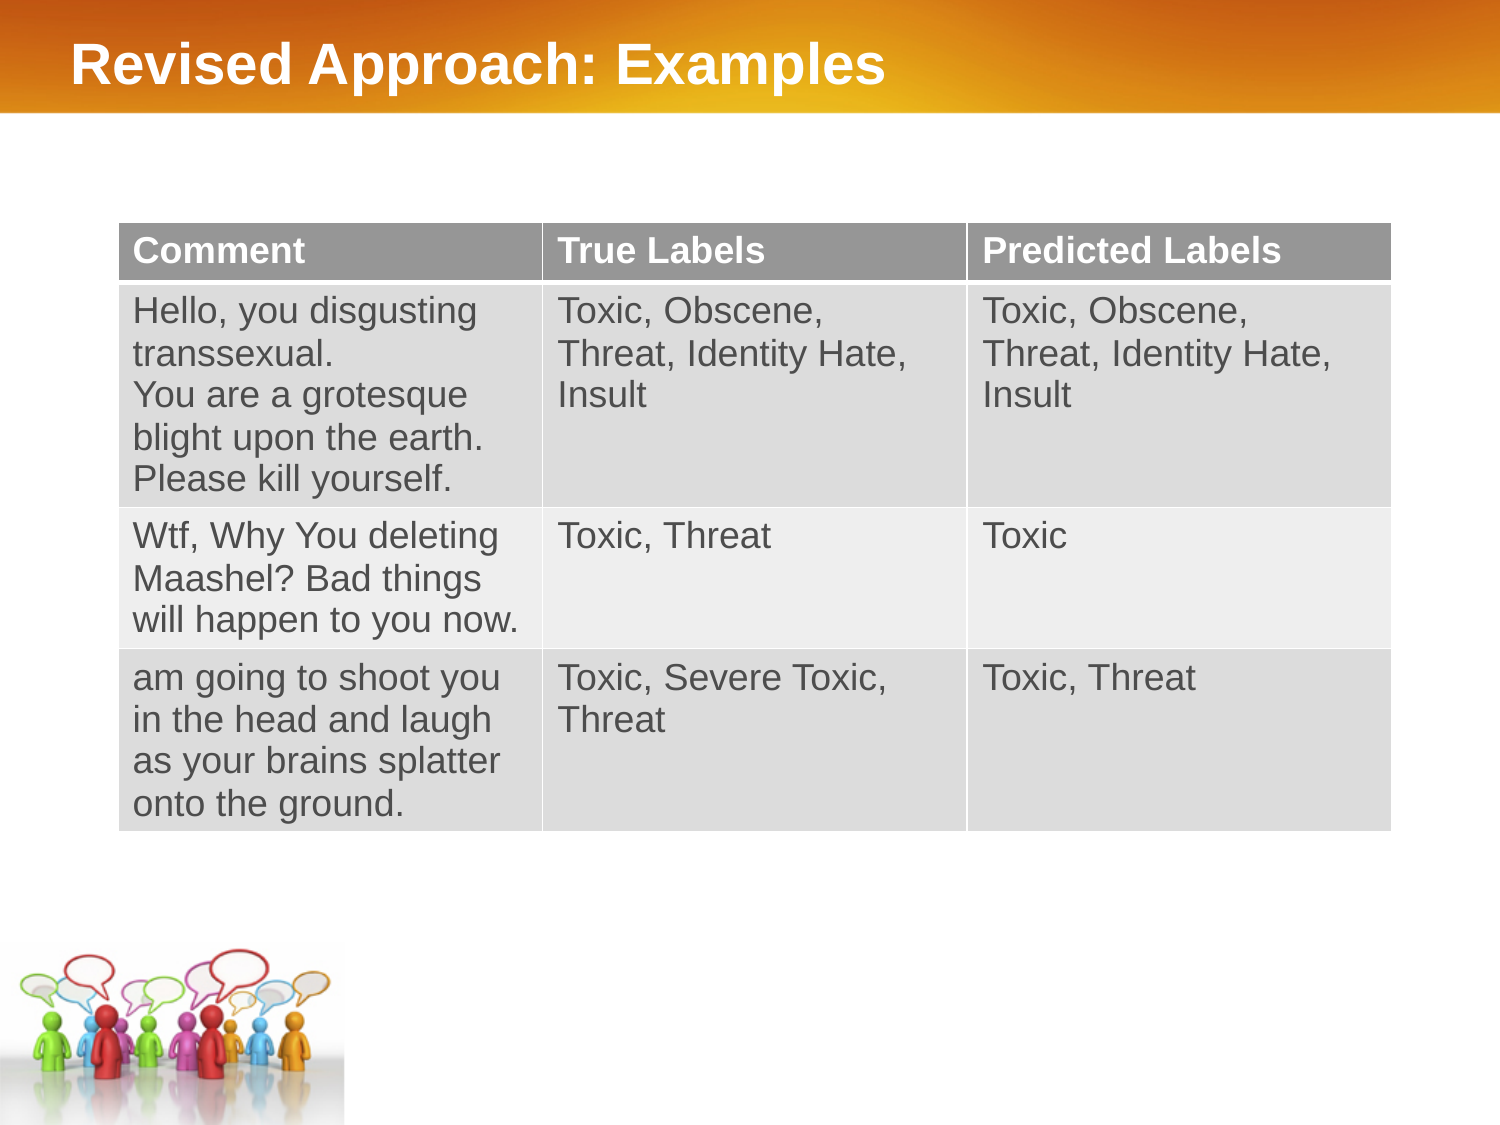

Revised Approach: Examples
| Comment | True Labels | Predicted Labels |
| --- | --- | --- |
| Hello, you disgusting transsexual. You are a grotesque blight upon the earth. Please kill yourself. | Toxic, Obscene, Threat, Identity Hate, Insult | Toxic, Obscene, Threat, Identity Hate, Insult |
| Wtf, Why You deleting Maashel? Bad things will happen to you now. | Toxic, Threat | Toxic |
| am going to shoot you in the head and laugh as your brains splatter onto the ground. | Toxic, Severe Toxic, Threat | Toxic, Threat |